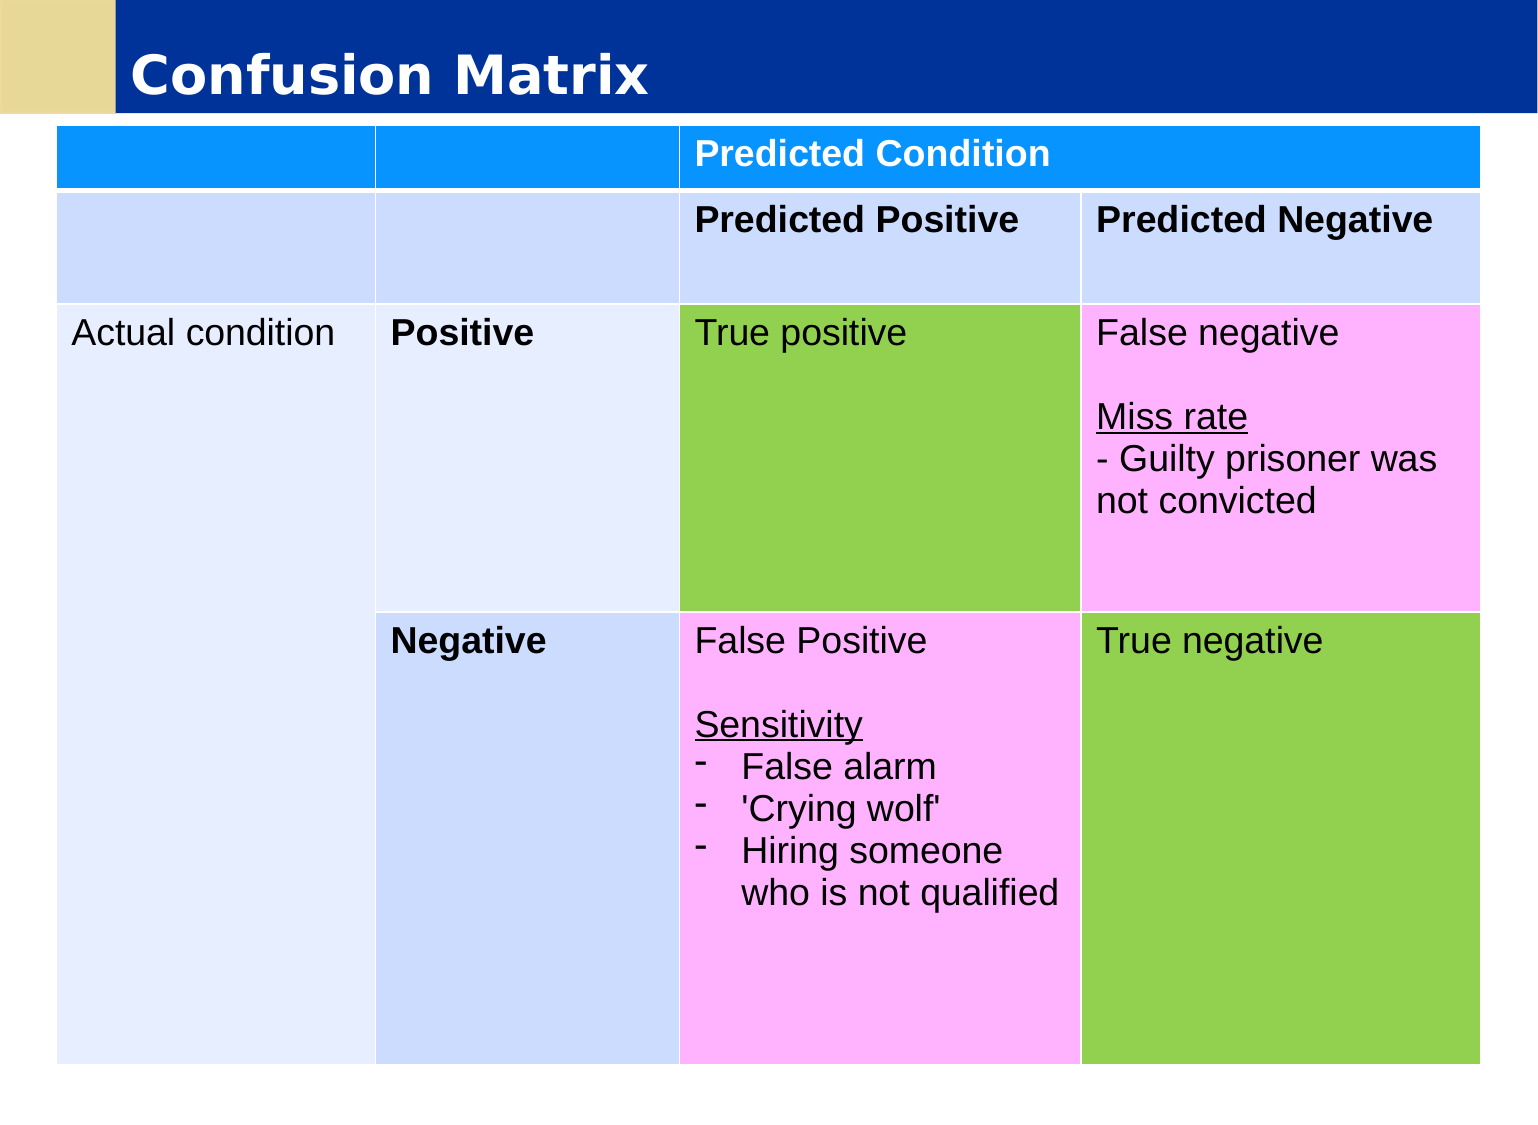

# Confusion Matrix
|  |  | Predicted Condition |  |
| --- | --- | --- | --- |
|  |  | Predicted Positive | Predicted Negative |
| Actual condition | Positive | True positive | False negative Miss rate - Guilty prisoner was not convicted |
|  | Negative | False Positive Sensitivity False alarm 'Crying wolf' Hiring someone who is not qualified | True negative |